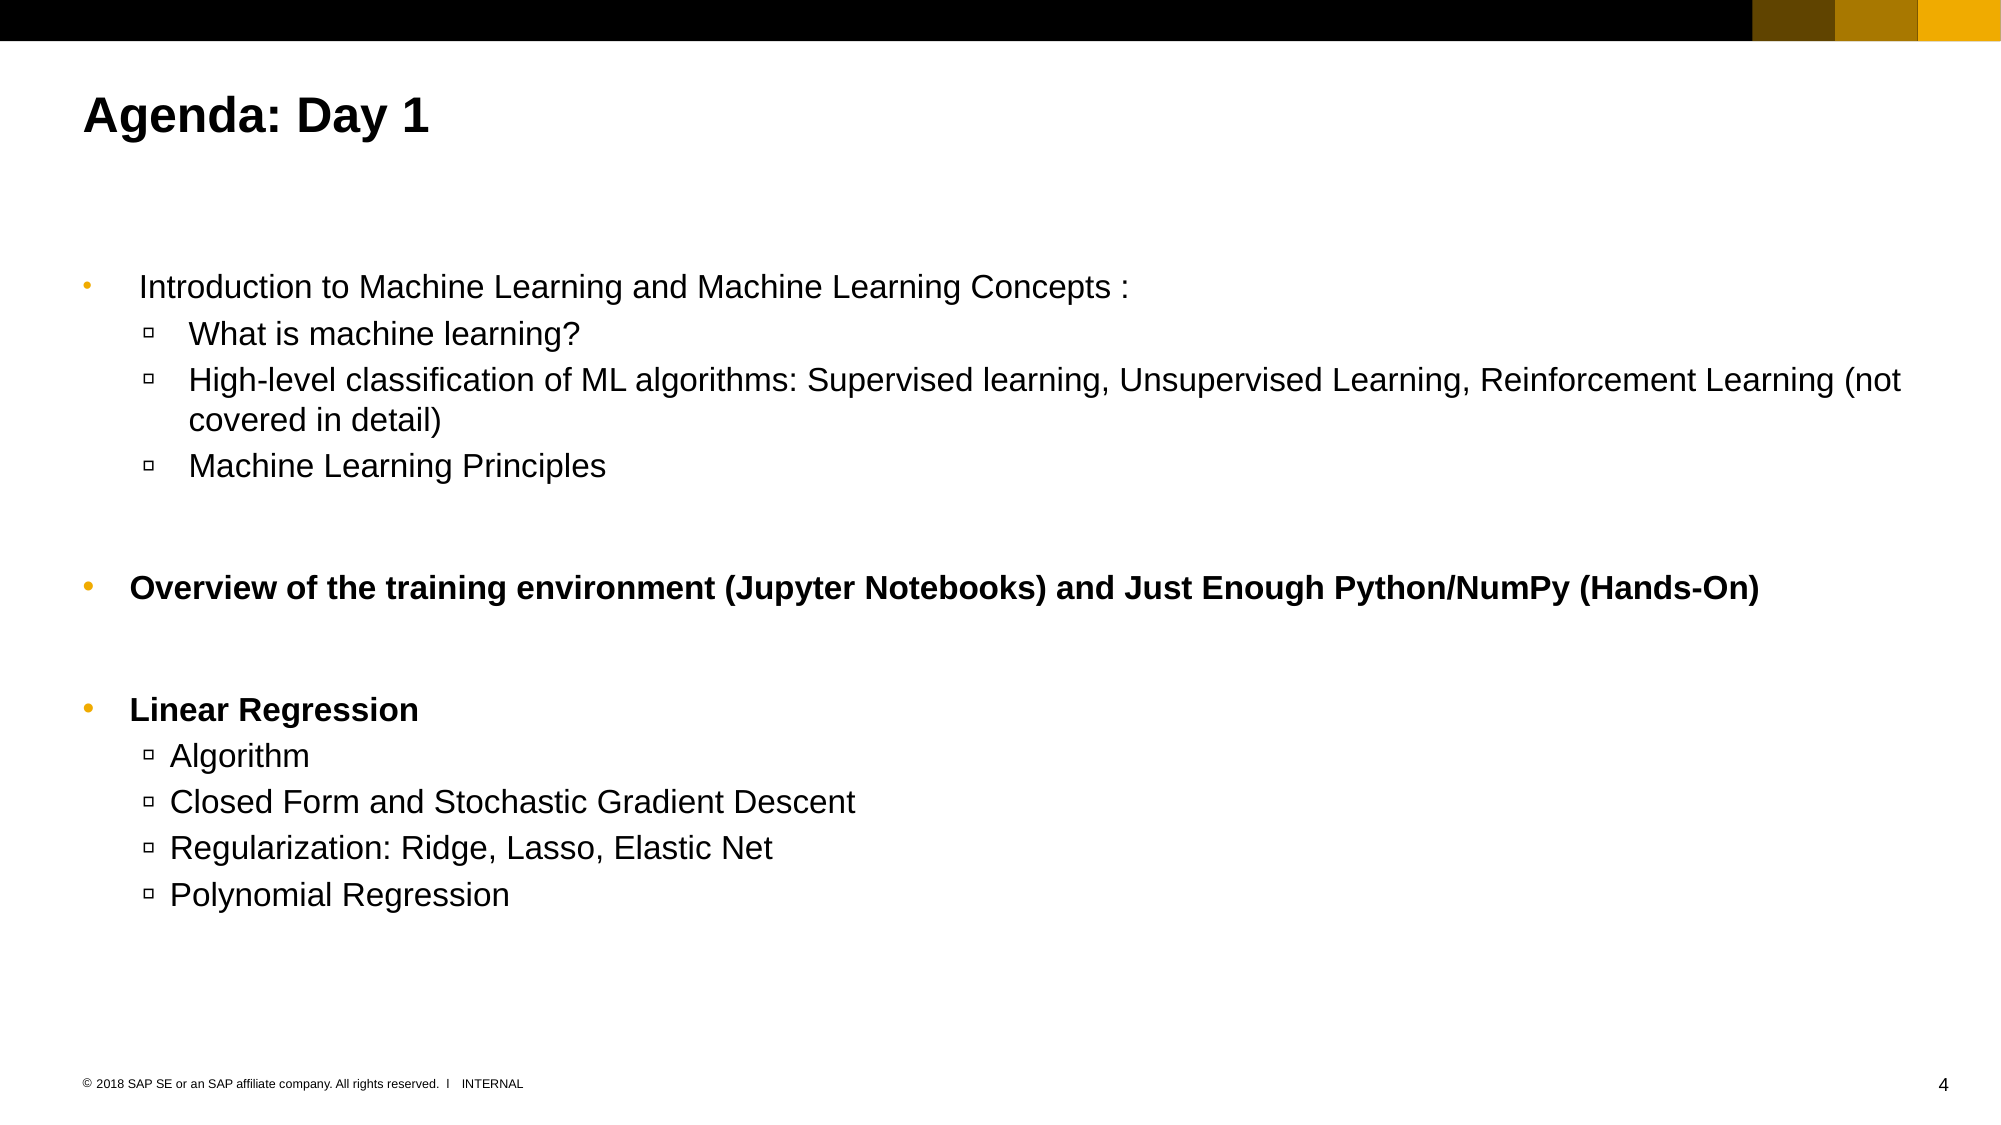

# Agenda: Day 1
Introduction to Machine Learning and Machine Learning Concepts :
What is machine learning?
High-level classification of ML algorithms: Supervised learning, Unsupervised Learning, Reinforcement Learning (not covered in detail)
Machine Learning Principles

Overview of the training environment (Jupyter Notebooks) and Just Enough Python/NumPy (Hands-On)

Linear Regression
Algorithm
Closed Form and Stochastic Gradient Descent
Regularization: Ridge, Lasso, Elastic Net
Polynomial Regression